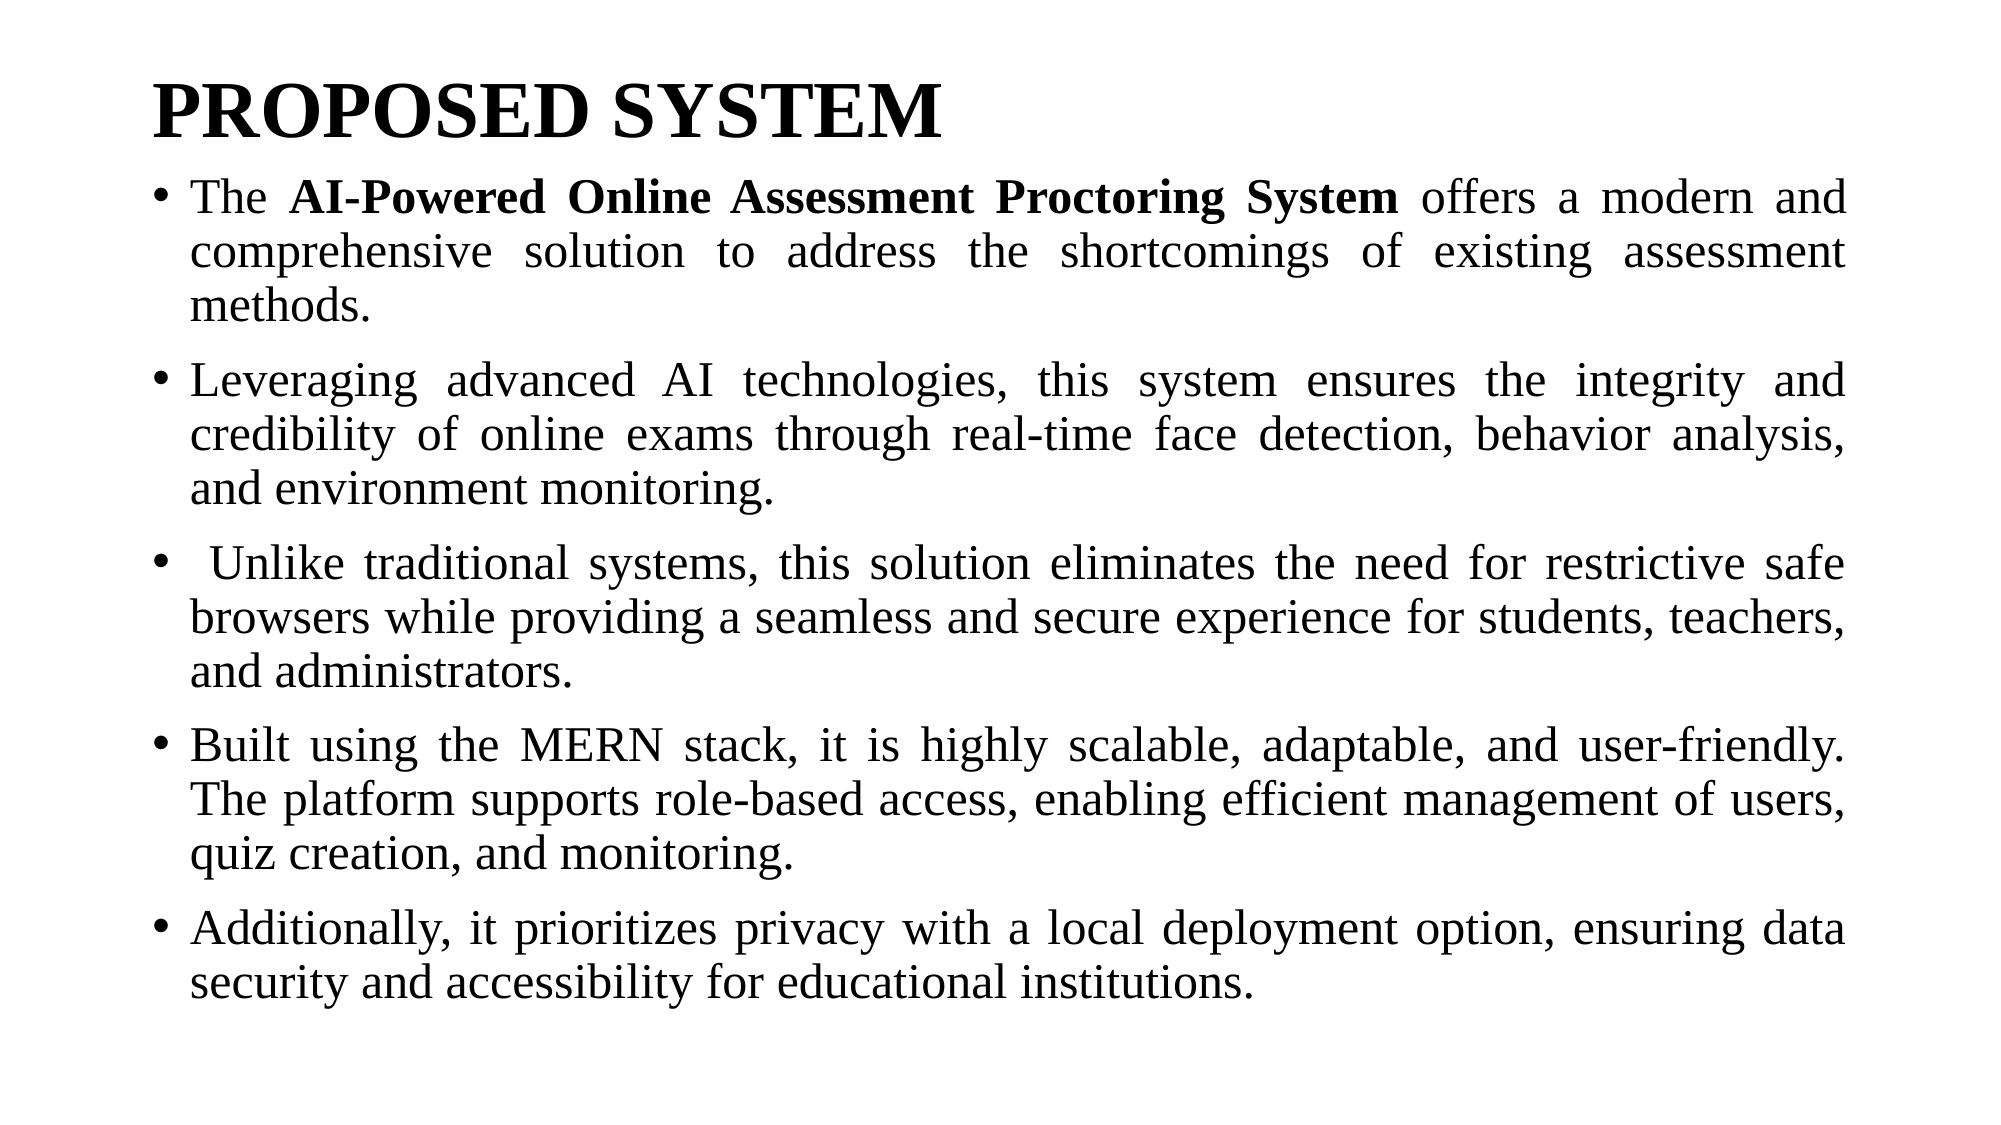

# PROPOSED SYSTEM
The AI-Powered Online Assessment Proctoring System offers a modern and comprehensive solution to address the shortcomings of existing assessment methods.
Leveraging advanced AI technologies, this system ensures the integrity and credibility of online exams through real-time face detection, behavior analysis, and environment monitoring.
 Unlike traditional systems, this solution eliminates the need for restrictive safe browsers while providing a seamless and secure experience for students, teachers, and administrators.
Built using the MERN stack, it is highly scalable, adaptable, and user-friendly. The platform supports role-based access, enabling efficient management of users, quiz creation, and monitoring.
Additionally, it prioritizes privacy with a local deployment option, ensuring data security and accessibility for educational institutions.